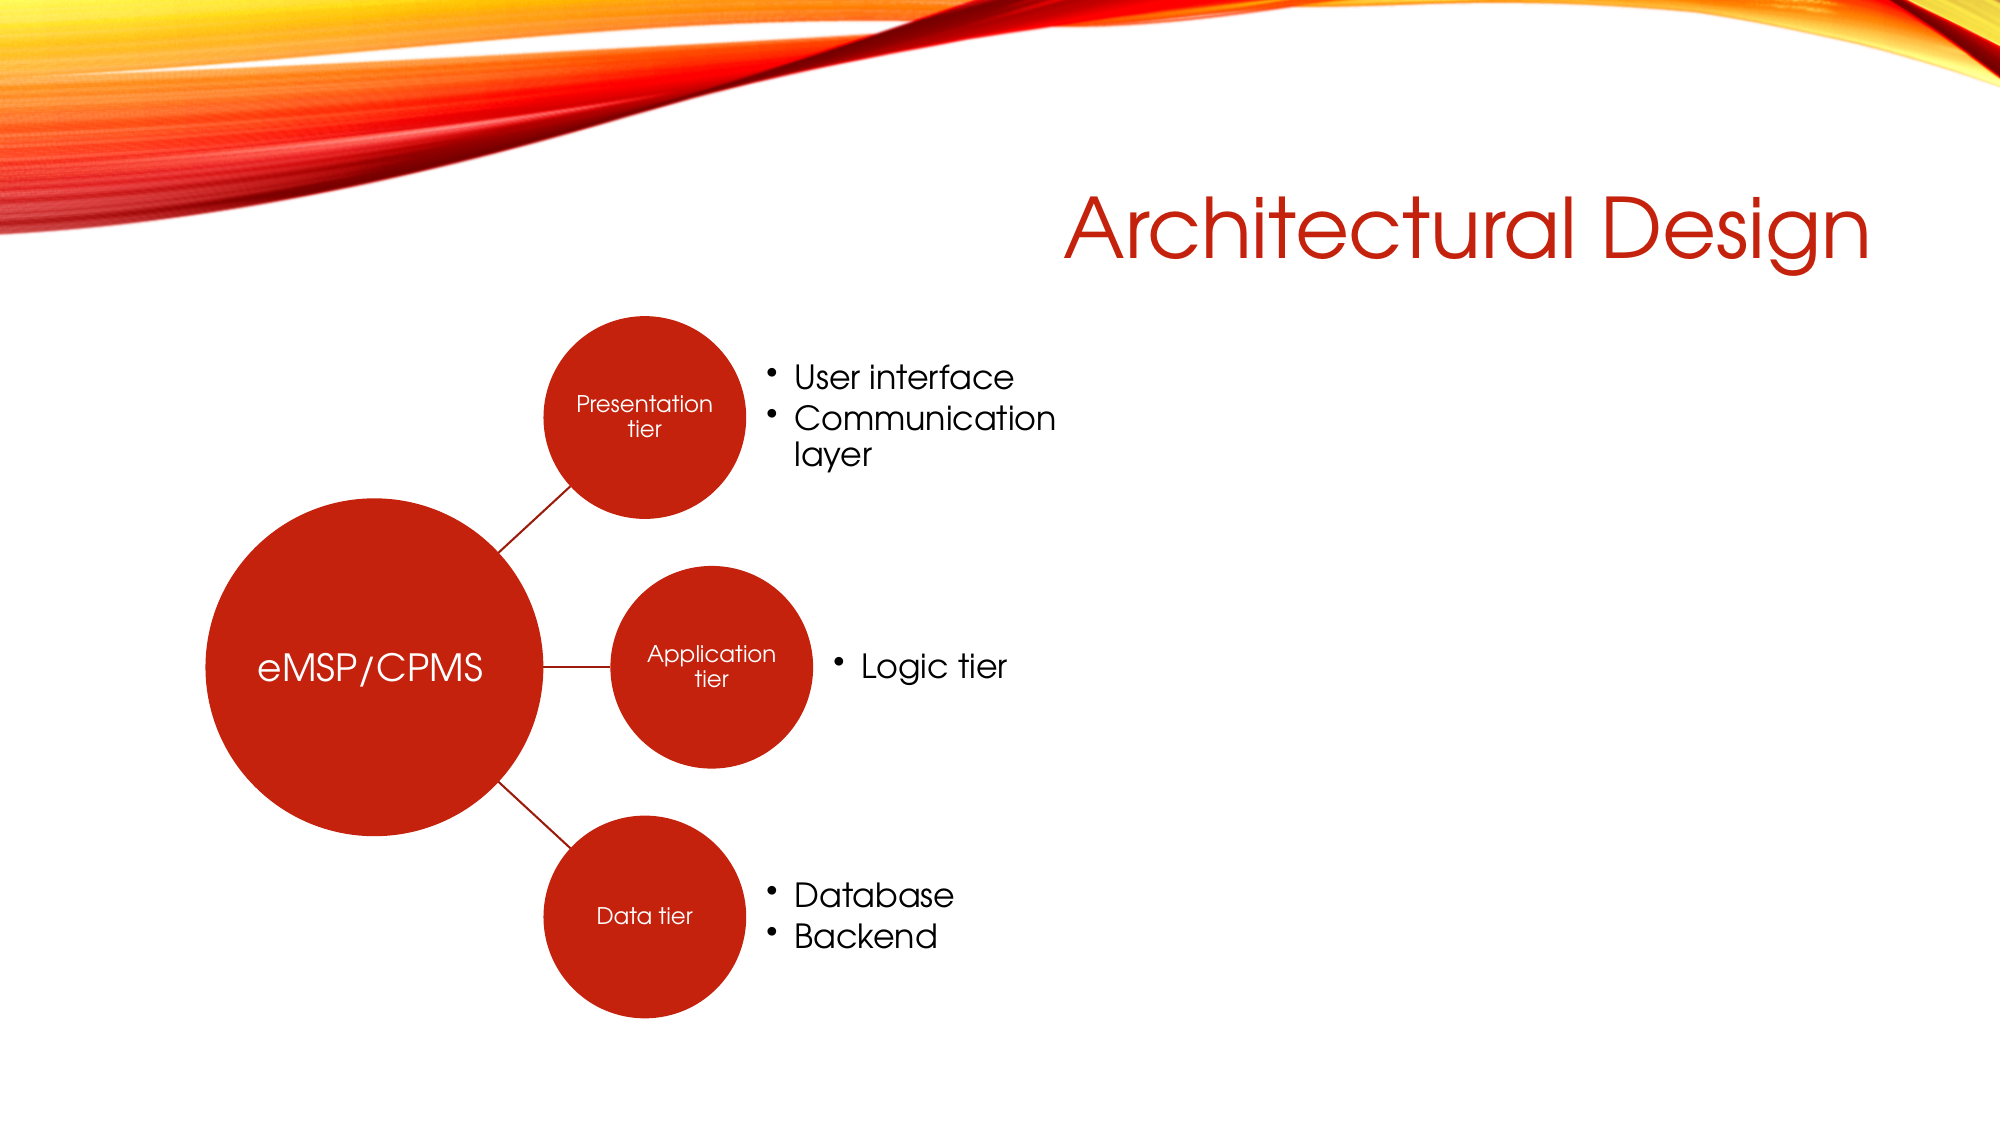

# Architectural Design
Presentation tier
User interface
Communication layer
Application tier
Logic tier
Data tier
Database
Backend
eMSP/CPMS